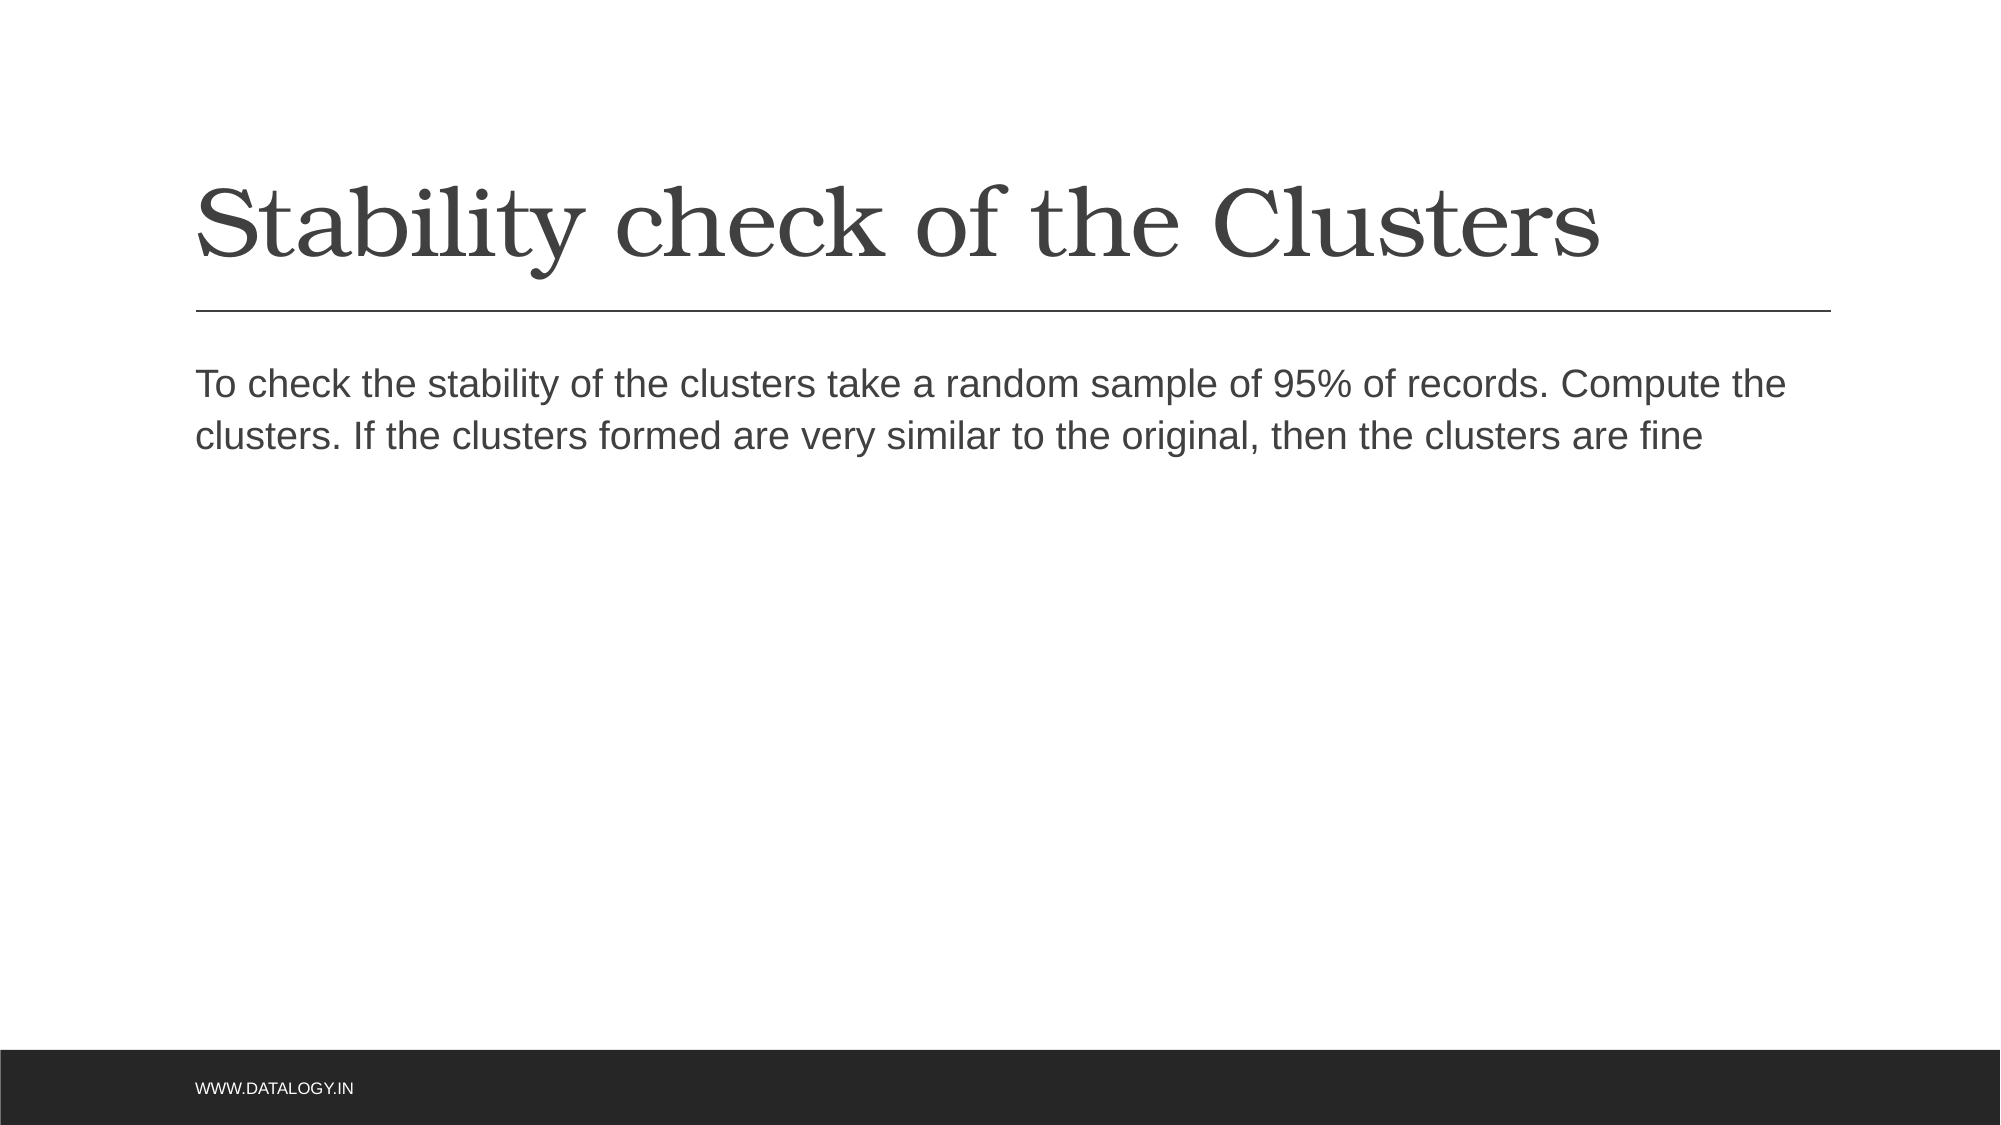

# Stability check of the Clusters
To check the stability of the clusters take a random sample of 95% of records. Compute the clusters. If the clusters formed are very similar to the original, then the clusters are fine
www.datalogy.in